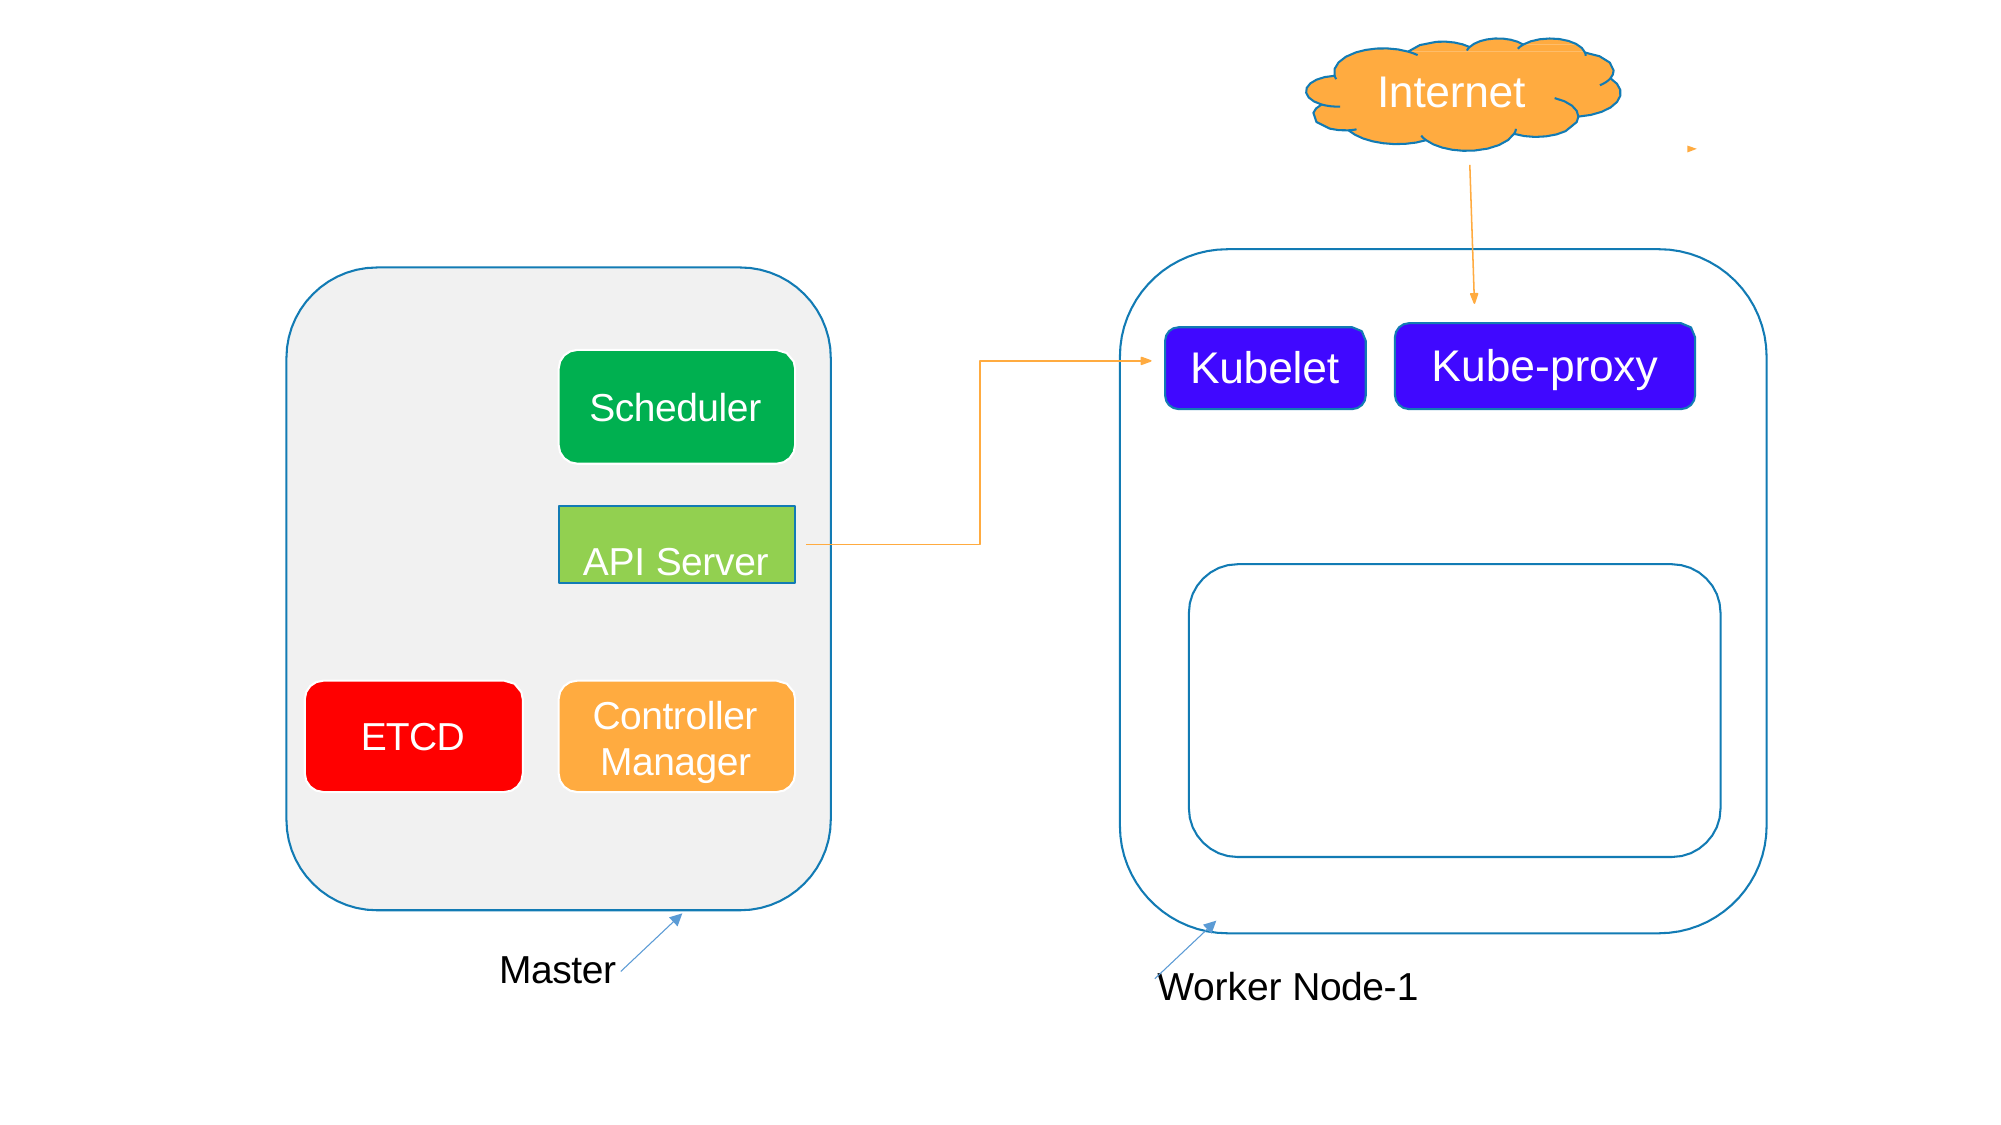

Internet

Kube-proxy
Kubelet
Scheduler
API Server

Controller Manager
ETCD
Master
Worker Node-1